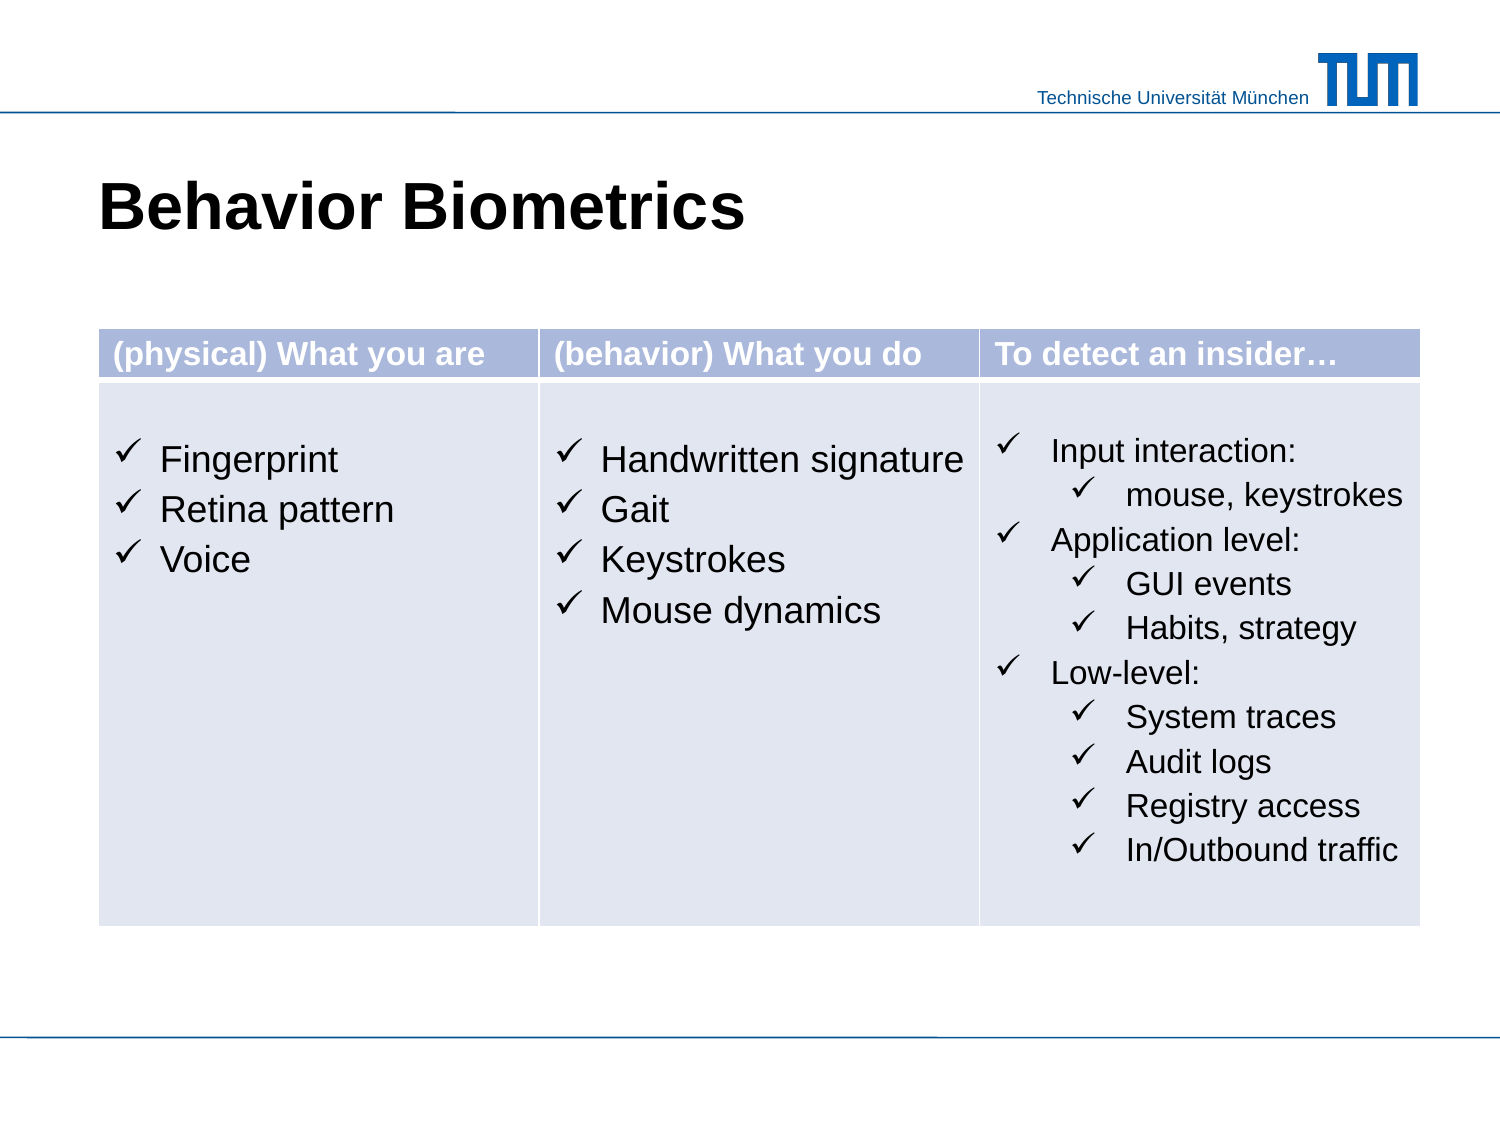

# Behavior Biometrics
| (physical) What you are | (behavior) What you do | To detect an insider… |
| --- | --- | --- |
| Fingerprint Retina pattern Voice | Handwritten signature Gait Keystrokes Mouse dynamics | Input interaction: mouse, keystrokes Application level: GUI events Habits, strategy Low-level: System traces Audit logs Registry access In/Outbound traffic |